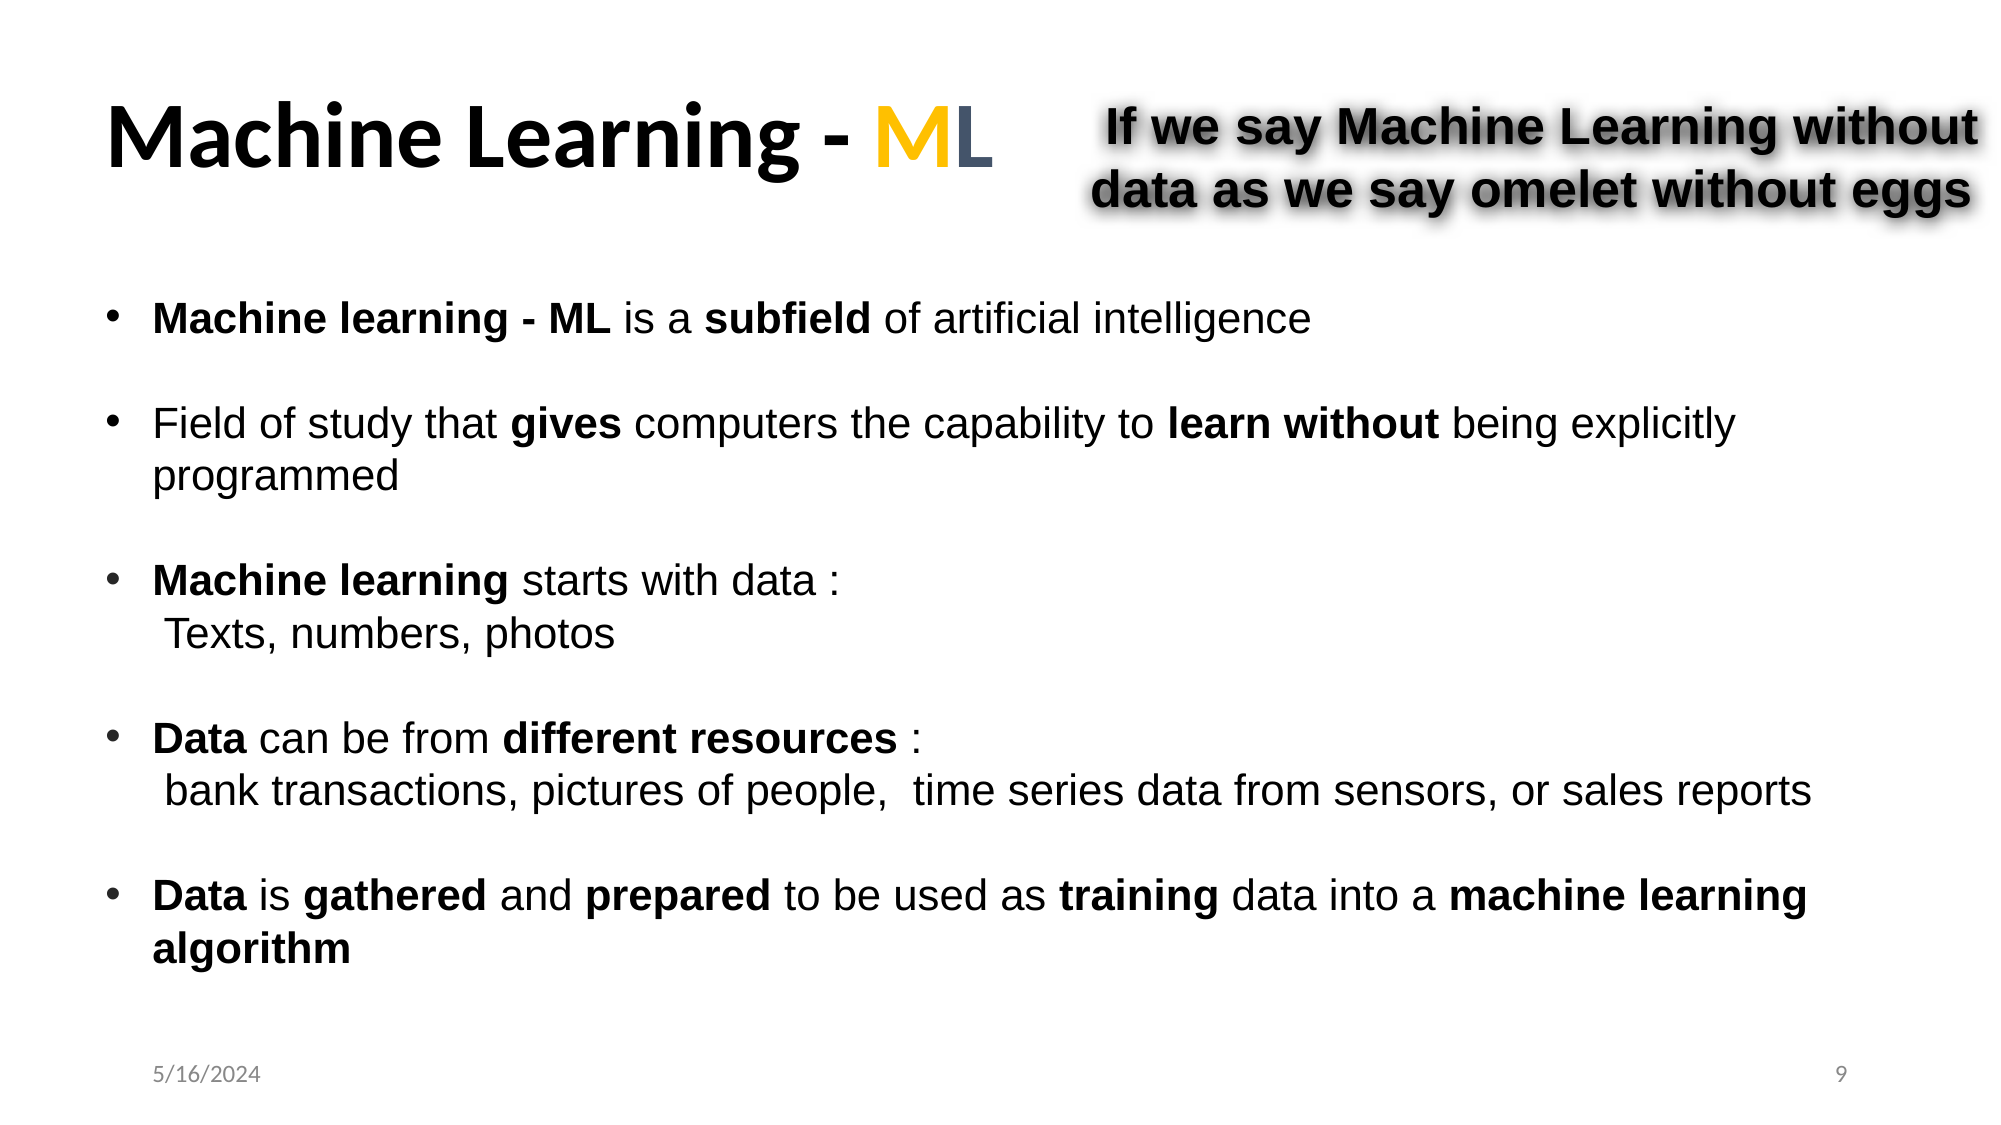

Machine Learning - ML
 If we say Machine Learning without data as we say omelet without eggs

Machine learning - ML is a subfield of artificial intelligence

Field of study that gives computers the capability to learn without being explicitly programmed

Machine learning starts with data :
 Texts, numbers, photos

Data can be from different resources :
 bank transactions, pictures of people,  time series data from sensors, or sales reports

Data is gathered and prepared to be used as training data into a machine learning algorithm
5/16/2024
9